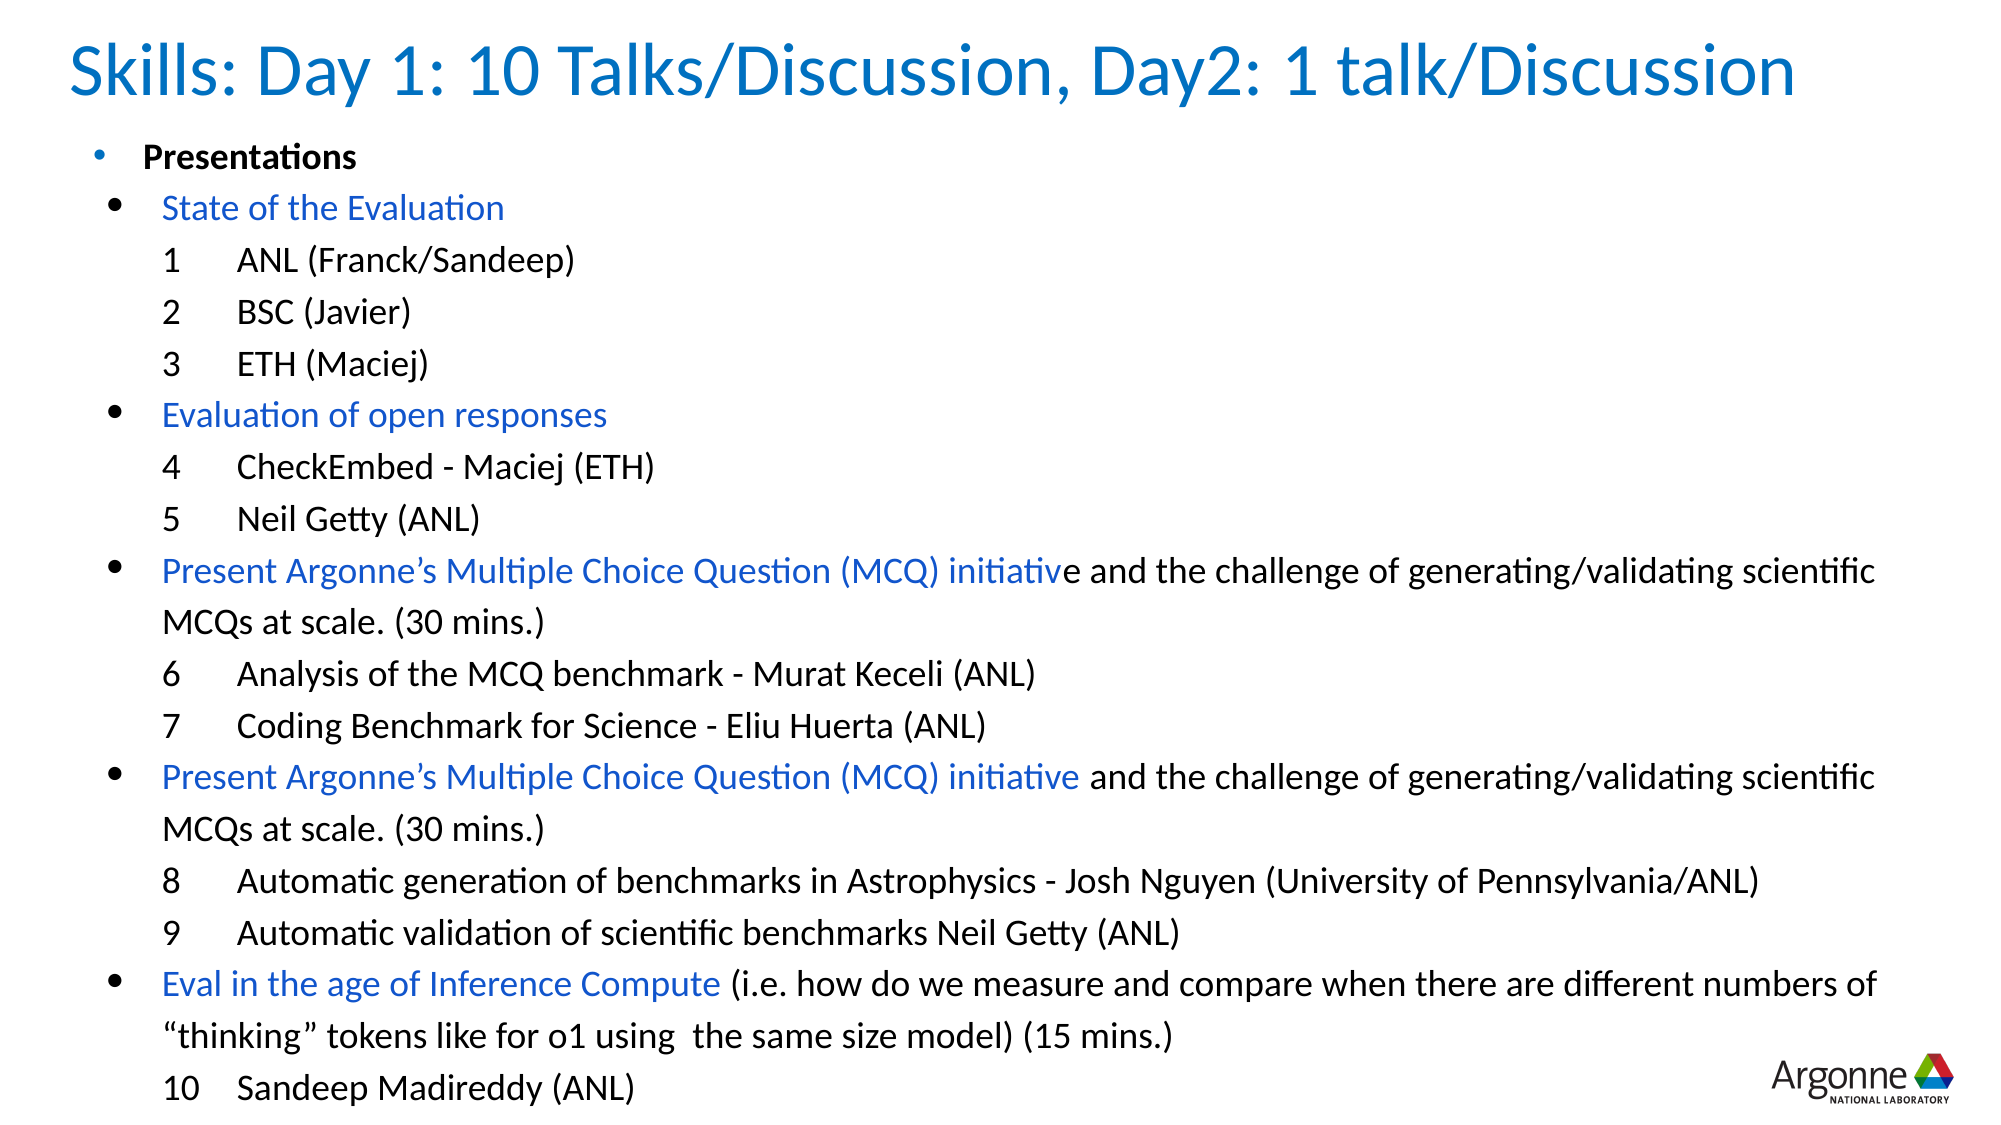

# Skills: Day 1: 10 Talks/Discussion, Day2: 1 talk/Discussion
Presentations
State of the Evaluation
1	ANL (Franck/Sandeep)
2	BSC (Javier)
3	ETH (Maciej)
Evaluation of open responses
4	CheckEmbed - Maciej (ETH)
5	Neil Getty (ANL)
Present Argonne’s Multiple Choice Question (MCQ) initiative and the challenge of generating/validating scientific MCQs at scale. (30 mins.)
6	Analysis of the MCQ benchmark - Murat Keceli (ANL)
7	Coding Benchmark for Science - Eliu Huerta (ANL)
Present Argonne’s Multiple Choice Question (MCQ) initiative and the challenge of generating/validating scientific MCQs at scale. (30 mins.)
8	Automatic generation of benchmarks in Astrophysics - Josh Nguyen (University of Pennsylvania/ANL)
9	Automatic validation of scientific benchmarks Neil Getty (ANL)
Eval in the age of Inference Compute (i.e. how do we measure and compare when there are different numbers of “thinking” tokens like for o1 using  the same size model) (15 mins.)
10	Sandeep Madireddy (ANL)